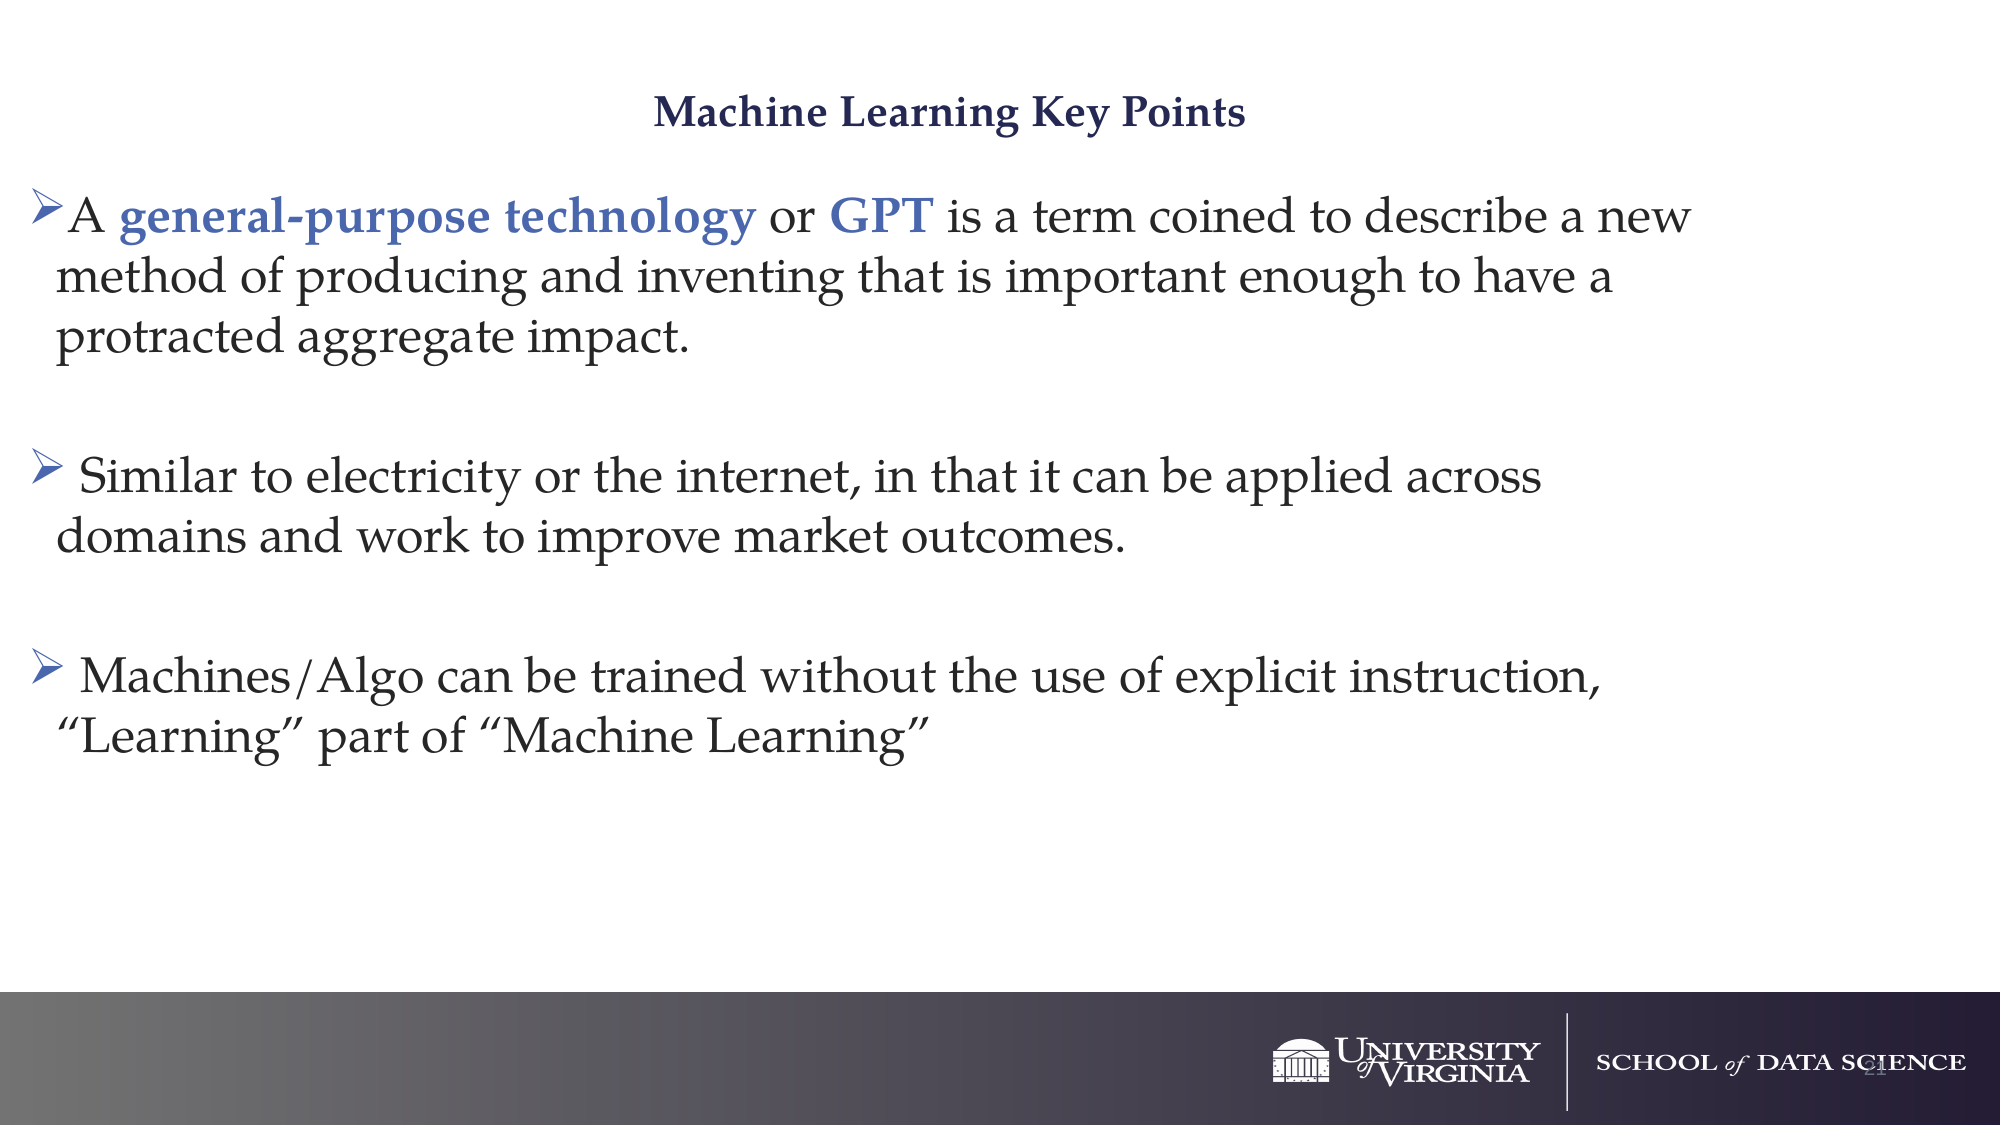

# Machine Learning Key Points
A general-purpose technology or GPT is a term coined to describe a new method of producing and inventing that is important enough to have a protracted aggregate impact.

 Similar to electricity or the internet, in that it can be applied across domains and work to improve market outcomes.

 Machines/Algo can be trained without the use of explicit instruction, “Learning” part of “Machine Learning”

21